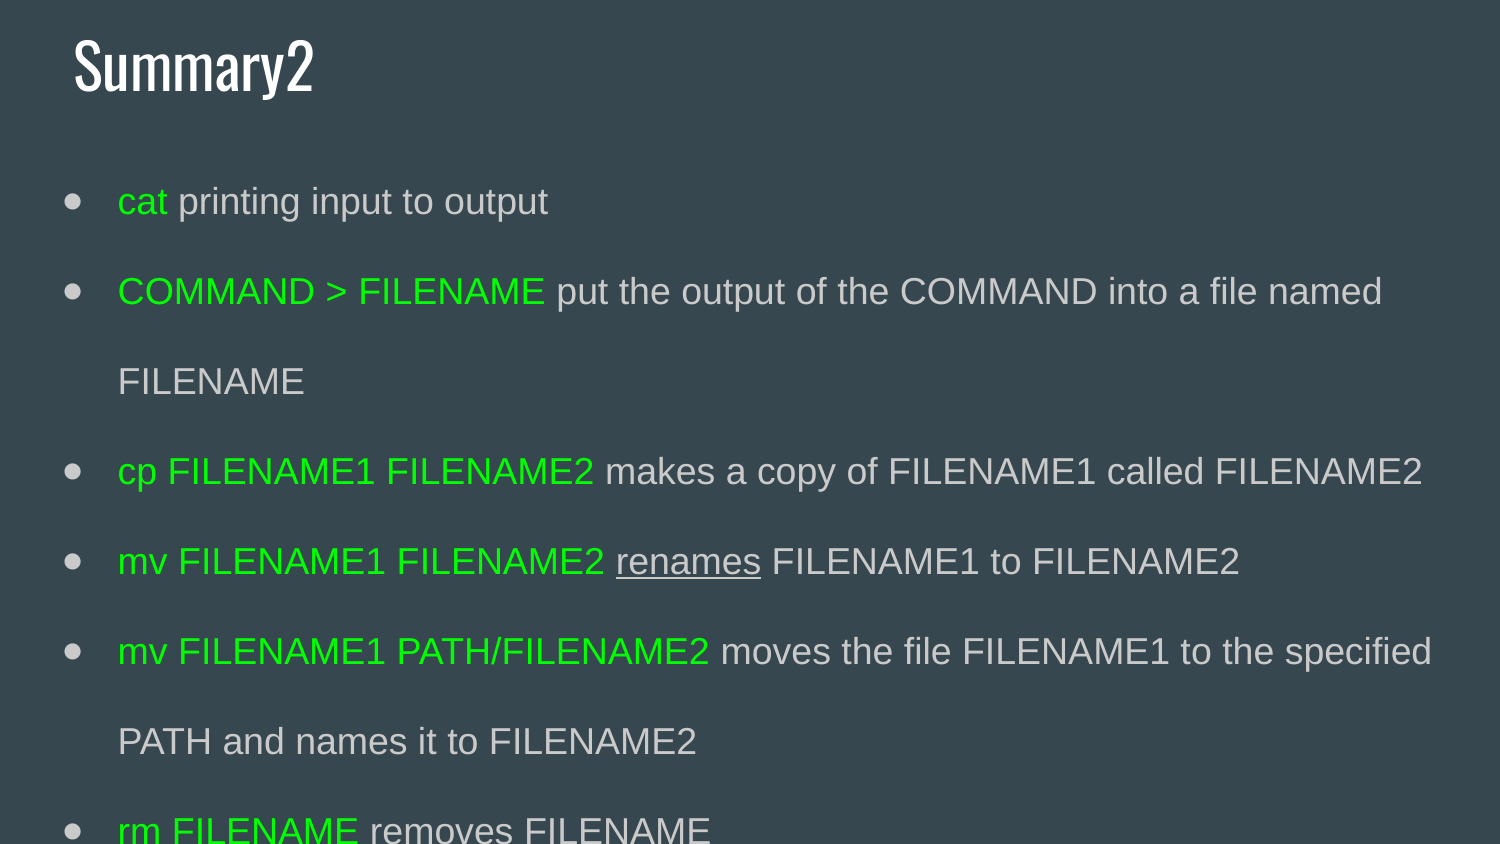

# Summary2
cat printing input to output
COMMAND > FILENAME put the output of the COMMAND into a file named FILENAME
cp FILENAME1 FILENAME2 makes a copy of FILENAME1 called FILENAME2
mv FILENAME1 FILENAME2 renames FILENAME1 to FILENAME2
mv FILENAME1 PATH/FILENAME2 moves the file FILENAME1 to the specified PATH and names it to FILENAME2
rm FILENAME removes FILENAME
rmdir DIRNAME remove subdirectory DIRNAME
find PATH -name PATTERN search, starting from PATH for a file that has a name that matches PATTERN.